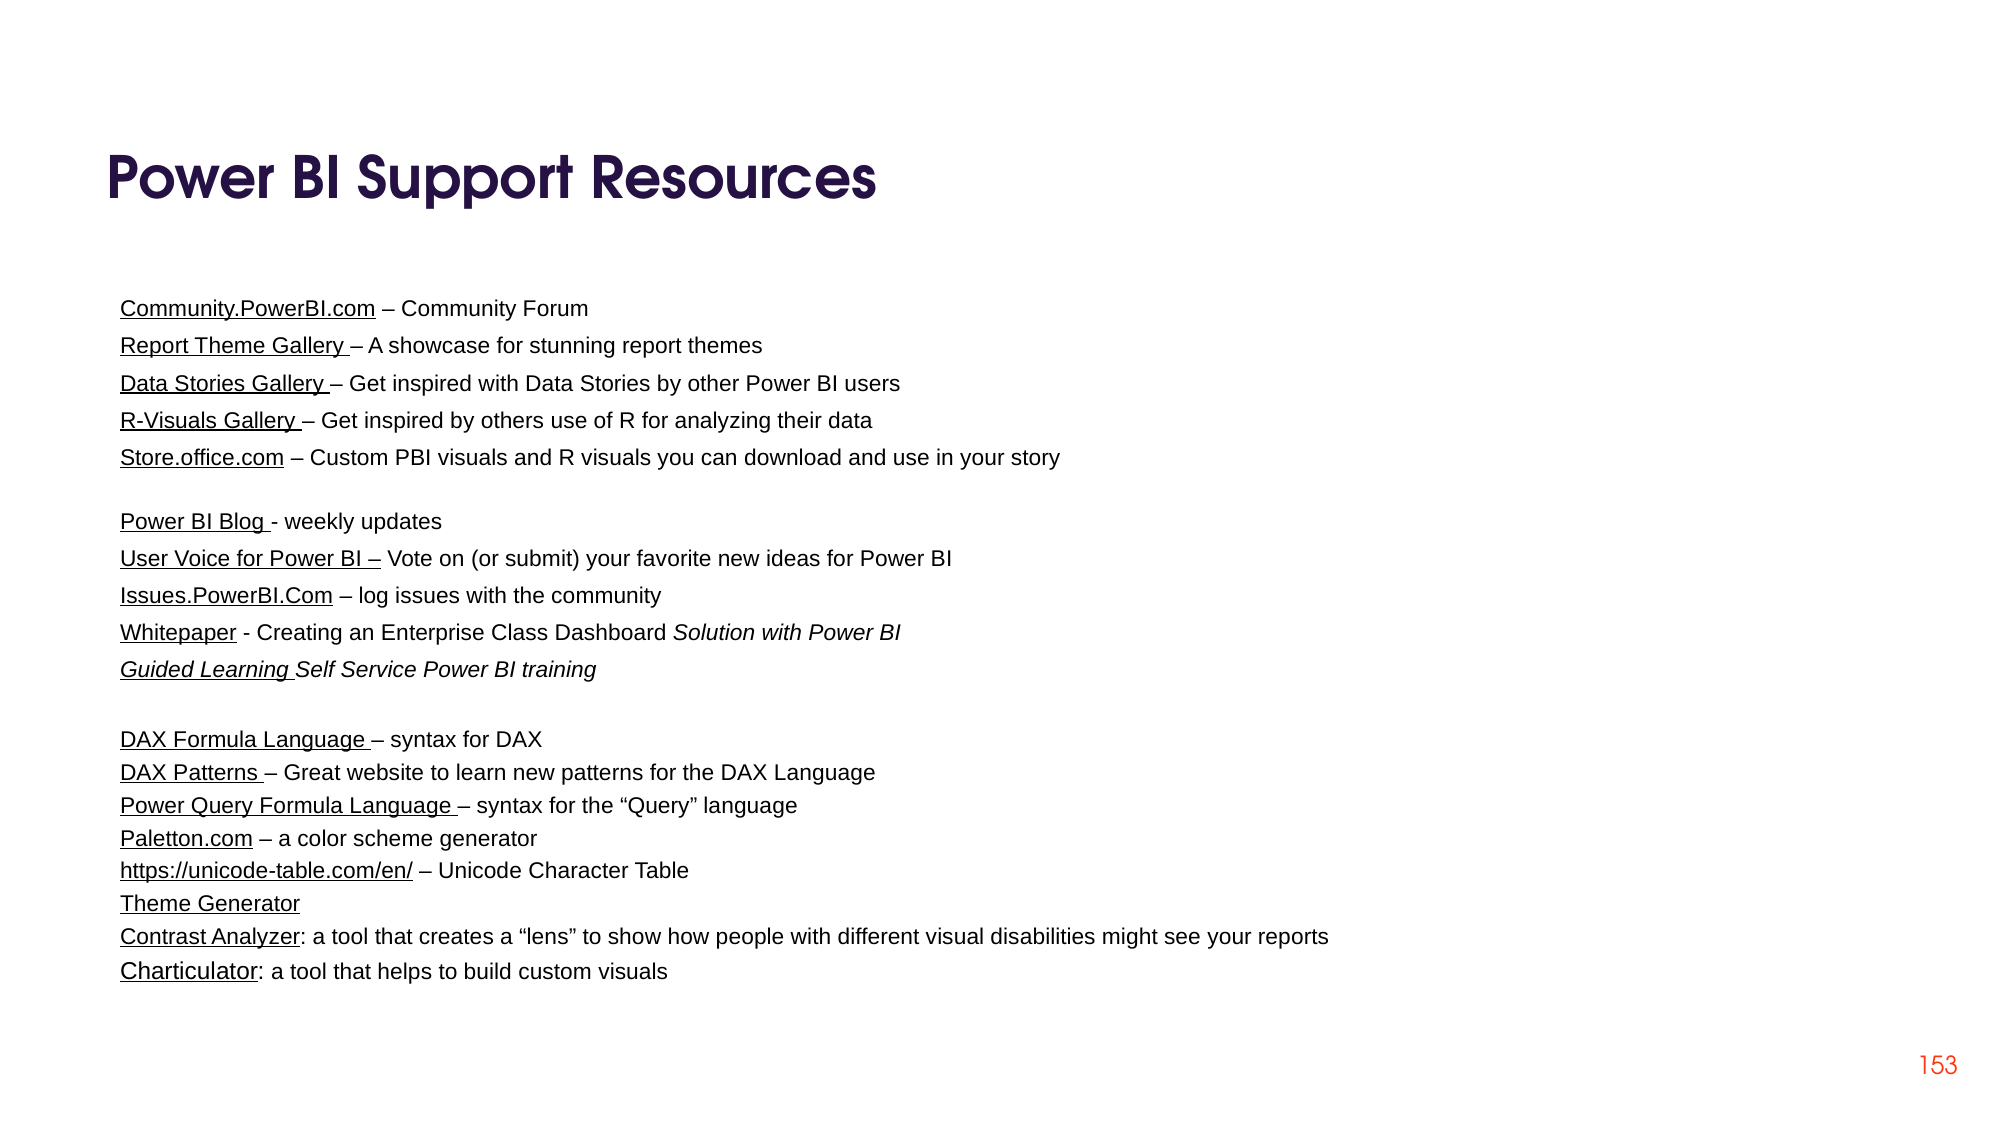

# Power BI Support Resources

Community.PowerBI.com – Community Forum
Report Theme Gallery – A showcase for stunning report themes
Data Stories Gallery – Get inspired with Data Stories by other Power BI users
R-Visuals Gallery – Get inspired by others use of R for analyzing their data
Store.office.com – Custom PBI visuals and R visuals you can download and use in your story
Power BI Blog - weekly updates
User Voice for Power BI – Vote on (or submit) your favorite new ideas for Power BI
Issues.PowerBI.Com – log issues with the community
Whitepaper - Creating an Enterprise Class Dashboard Solution with Power BI
Guided Learning Self Service Power BI training
DAX Formula Language – syntax for DAX
DAX Patterns – Great website to learn new patterns for the DAX Language
Power Query Formula Language – syntax for the “Query” language
Paletton.com – a color scheme generator
https://unicode-table.com/en/ – Unicode Character Table
Theme Generator
Contrast Analyzer: a tool that creates a “lens” to show how people with different visual disabilities might see your reports
Charticulator: a tool that helps to build custom visuals

153